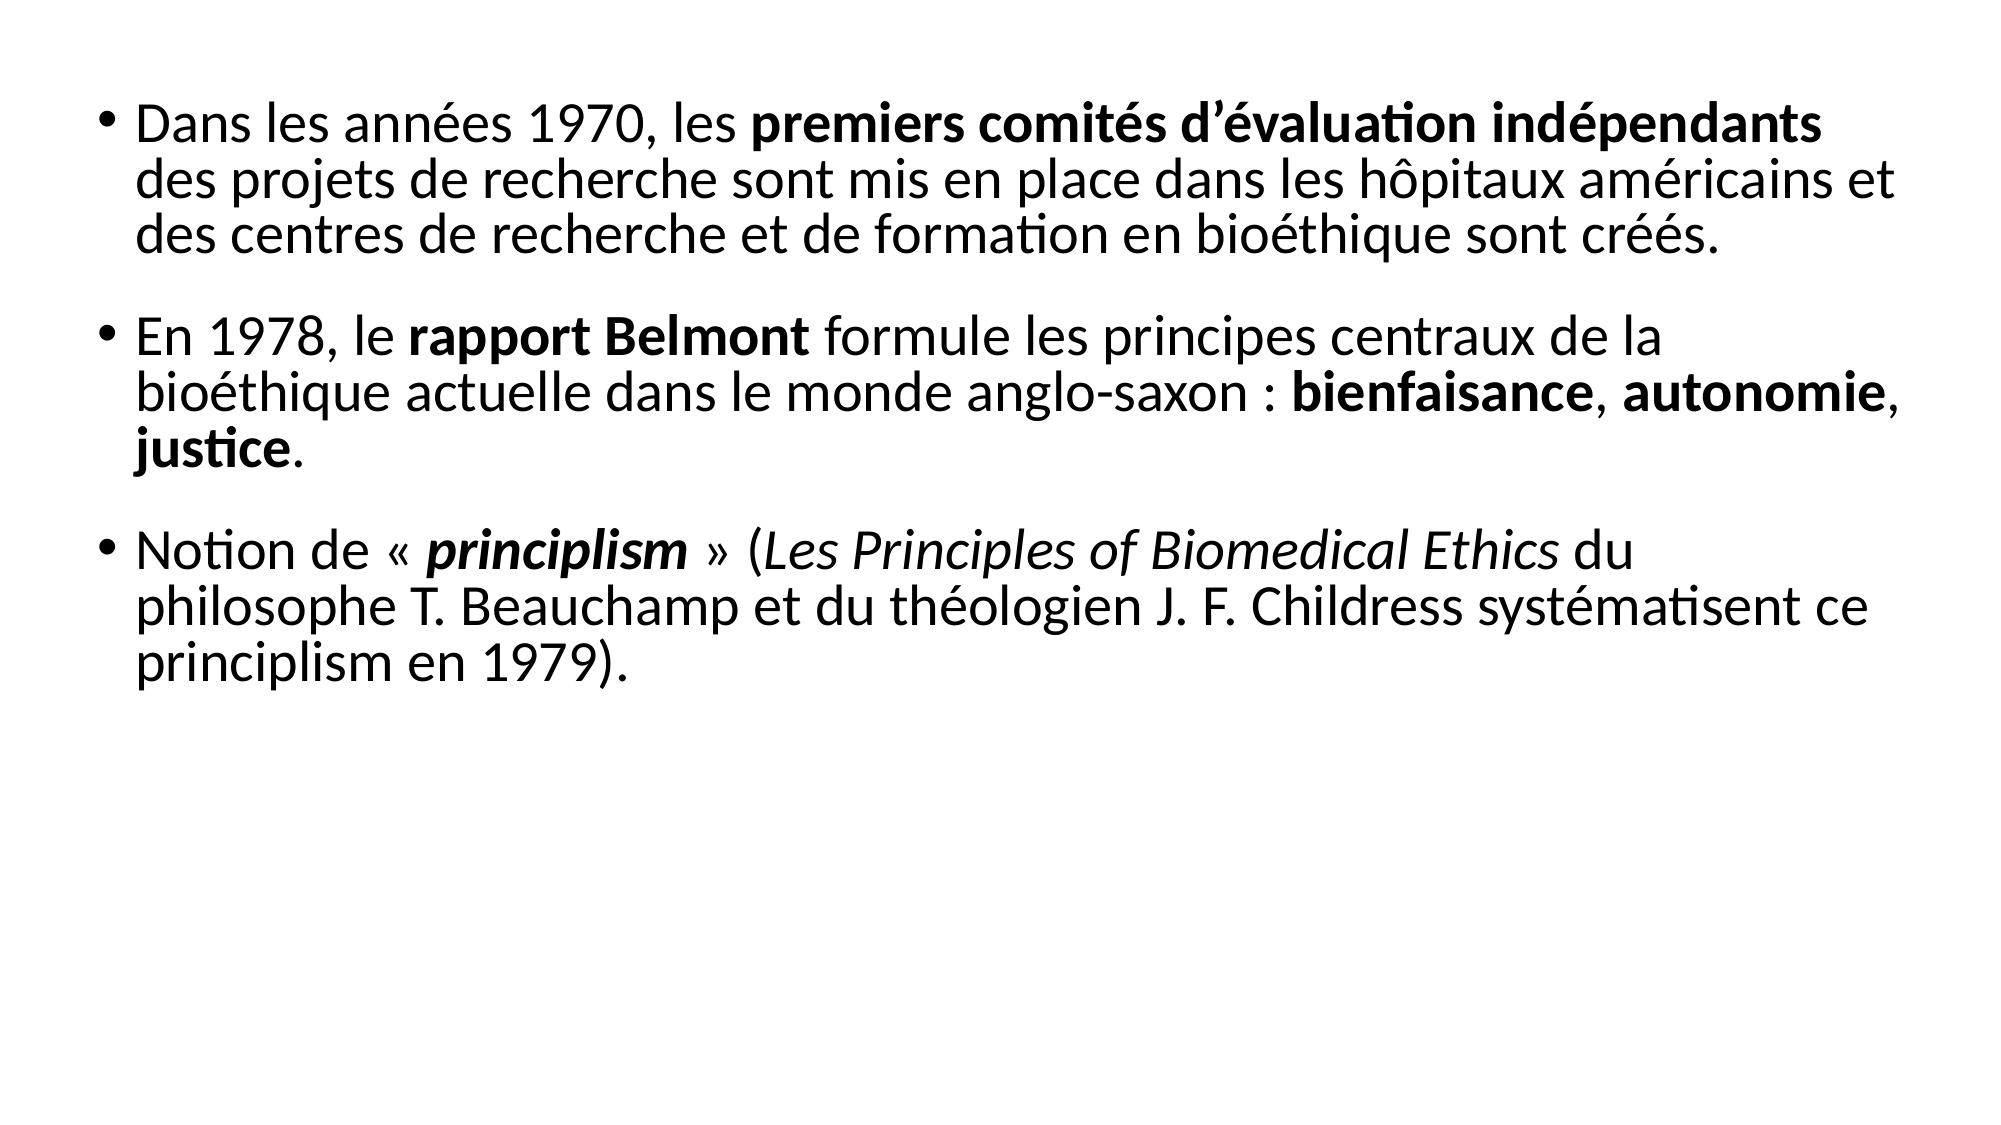

Dans les années 1970, les premiers comités d’évaluation indépendants des projets de recherche sont mis en place dans les hôpitaux américains et des centres de recherche et de formation en bioéthique sont créés.
En 1978, le rapport Belmont formule les principes centraux de la bioéthique actuelle dans le monde anglo-saxon : bienfaisance, autonomie, justice.
Notion de « principlism » (Les Principles of Biomedical Ethics du philosophe T. Beauchamp et du théologien J. F. Childress systématisent ce principlism en 1979).